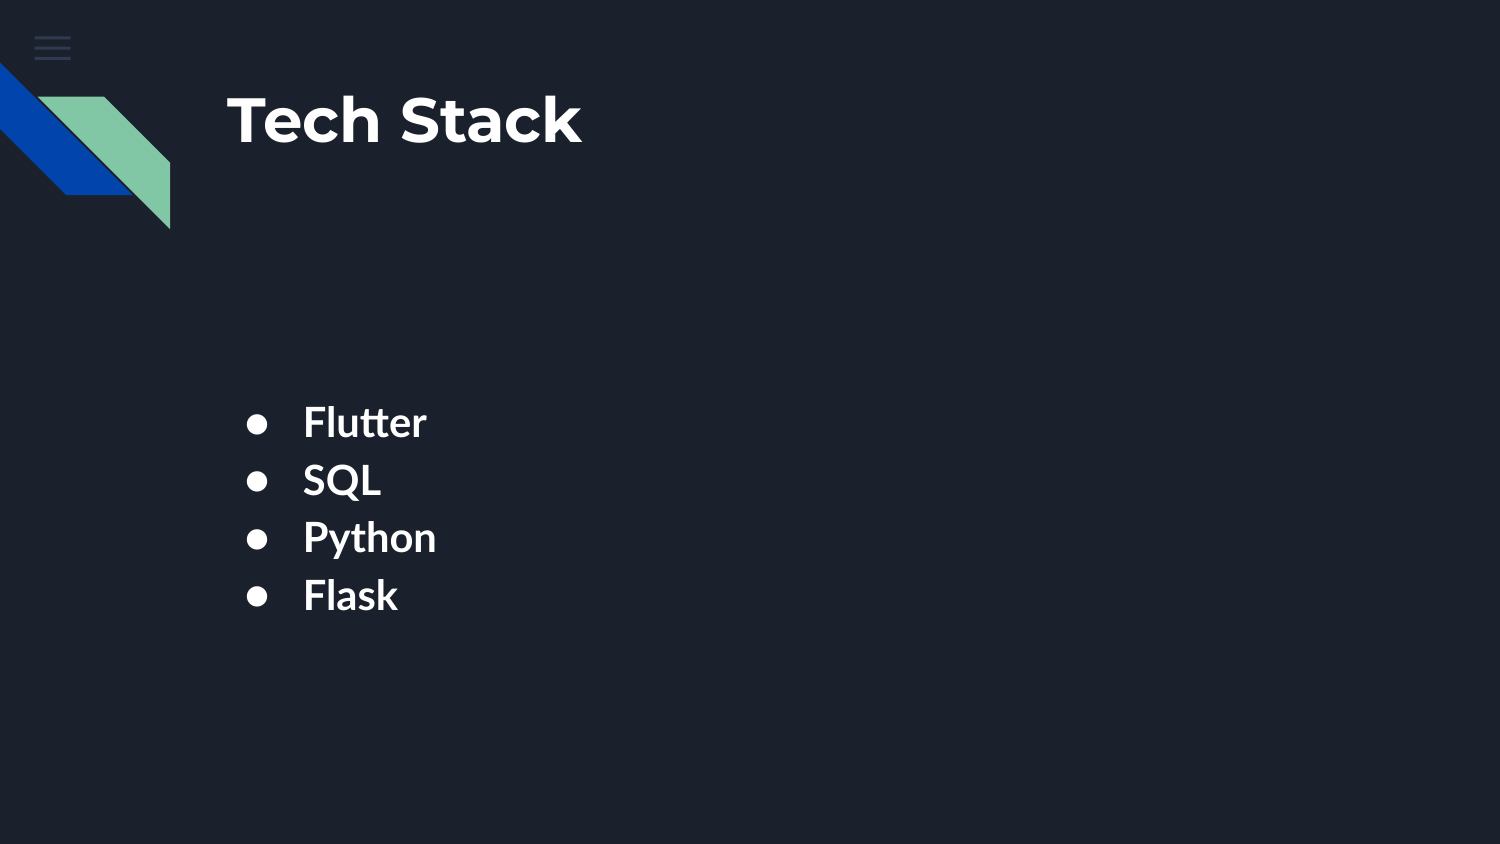

# Tech Stack

Flutter
SQL
Python
Flask